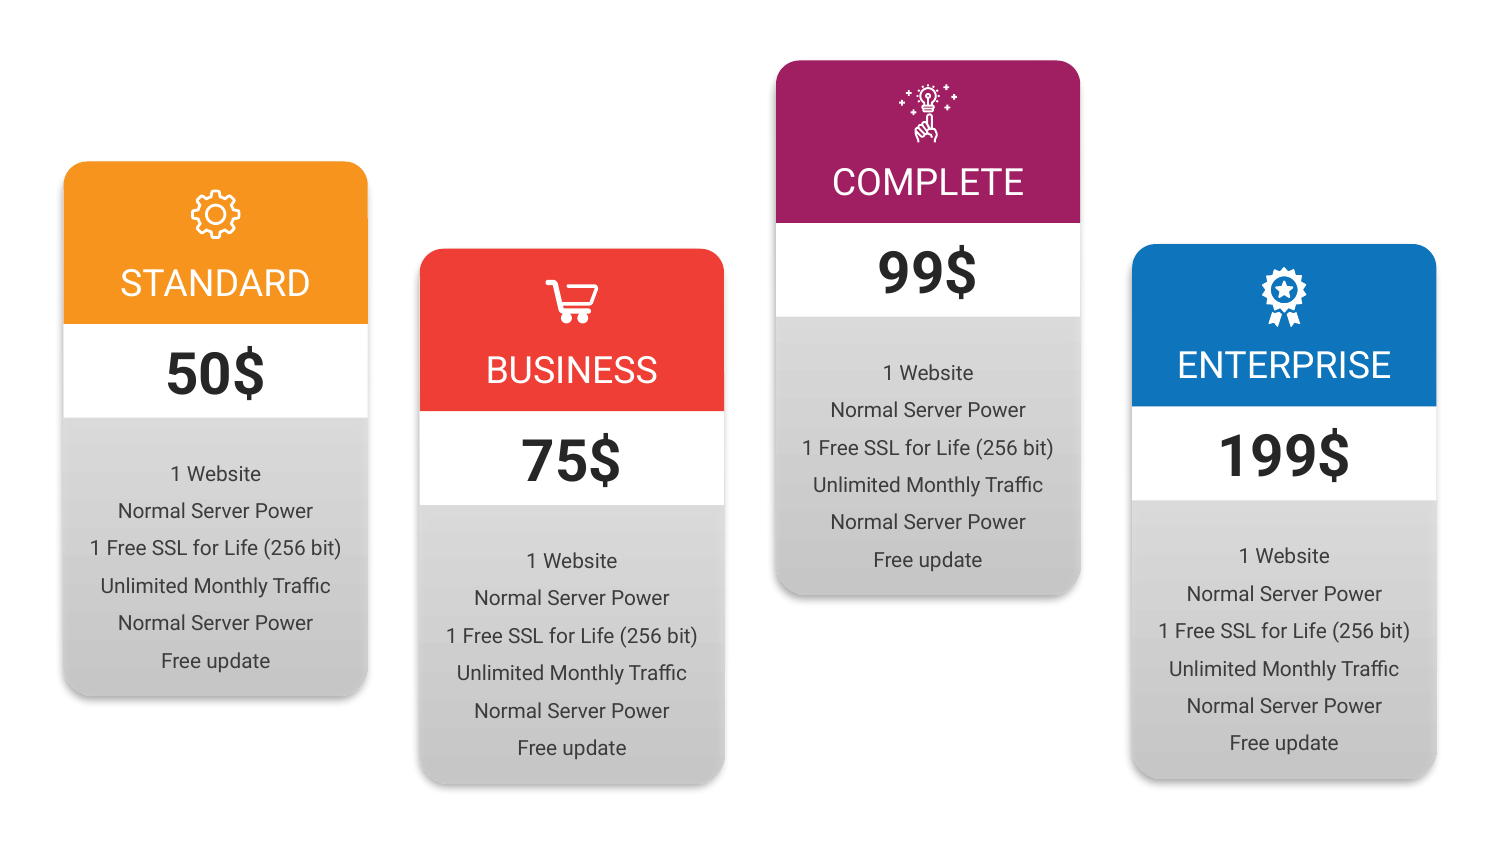

COMPLETE

99$

STANDARD

50$
1 Website
Normal Server Power
1 Free SSL for Life (256 bit)
Unlimited Monthly Traffic
Normal Server Power
Free update
ENTERPRISE
BUSINESS
199$
75$
1 Website
Normal Server Power
1 Free SSL for Life (256 bit)
Unlimited Monthly Traffic
Normal Server Power
Free update
1 Website
Normal Server Power
1 Free SSL for Life (256 bit)
Unlimited Monthly Traffic
Normal Server Power
Free update
1 Website
Normal Server Power
1 Free SSL for Life (256 bit)
Unlimited Monthly Traffic
Normal Server Power
Free update